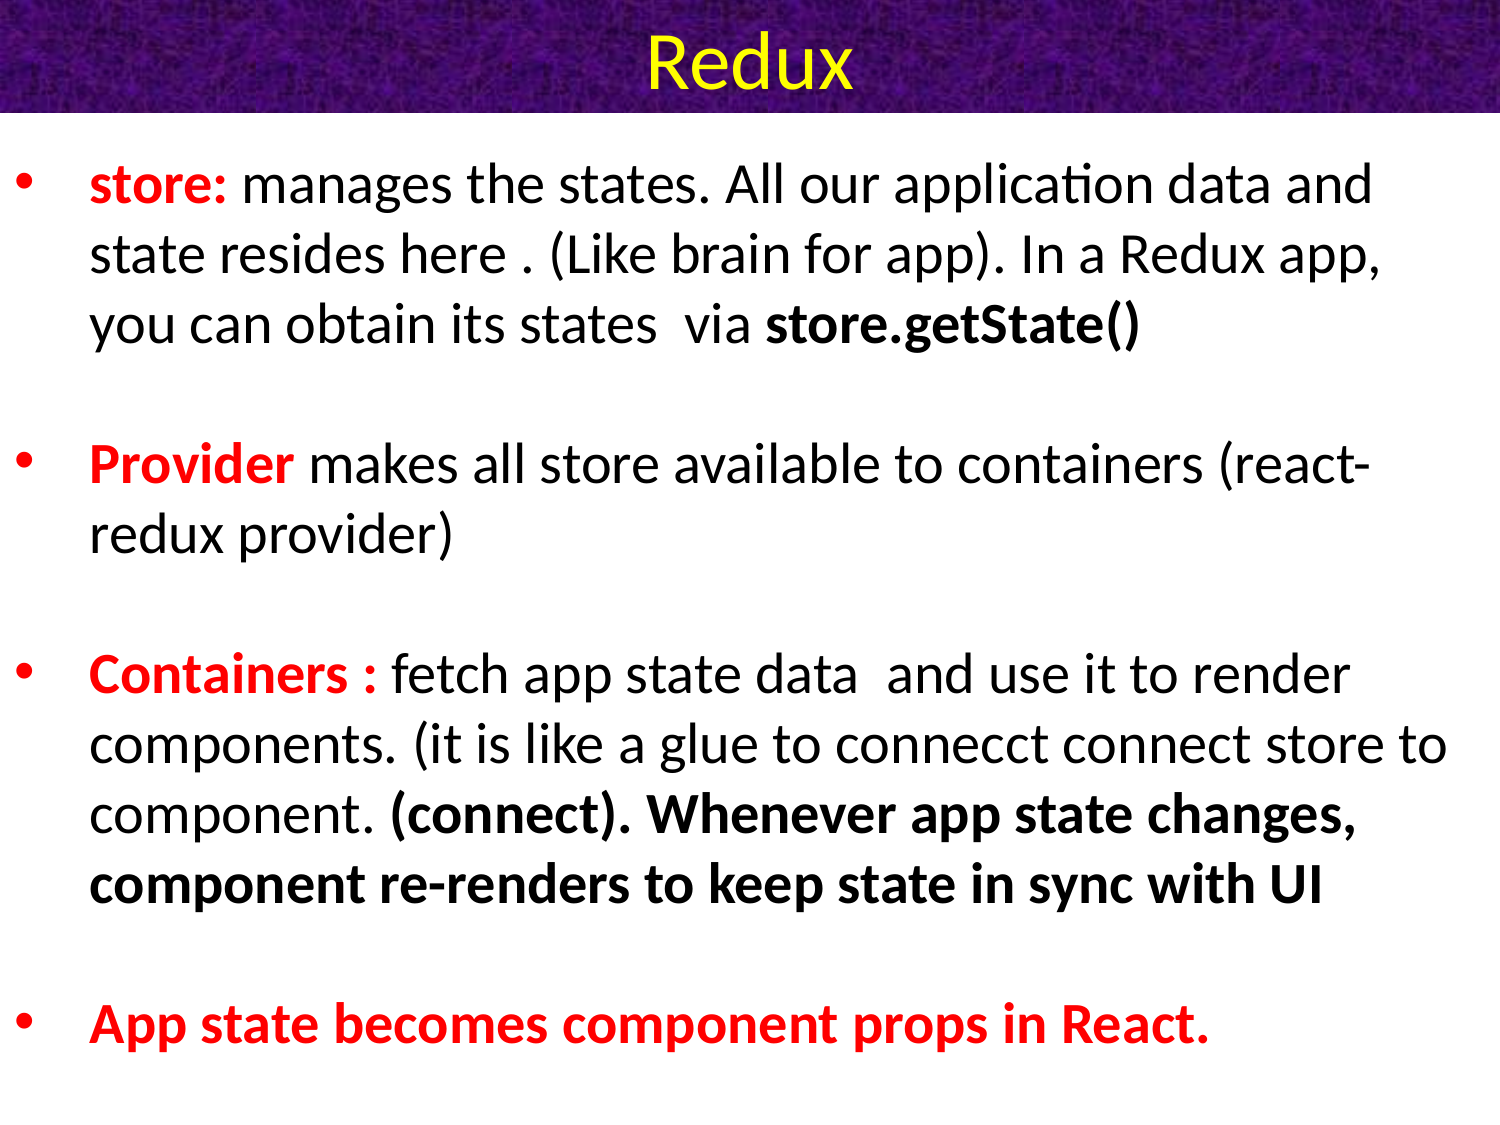

# Redux
store: manages the states. All our application data and state resides here . (Like brain for app). In a Redux app, you can obtain its states  via store.getState()

Provider makes all store available to containers (react-redux provider)

Containers : fetch app state data  and use it to render components. (it is like a glue to connecct connect store to component. (connect). Whenever app state changes, component re-renders to keep state in sync with UI

App state becomes component props in React.